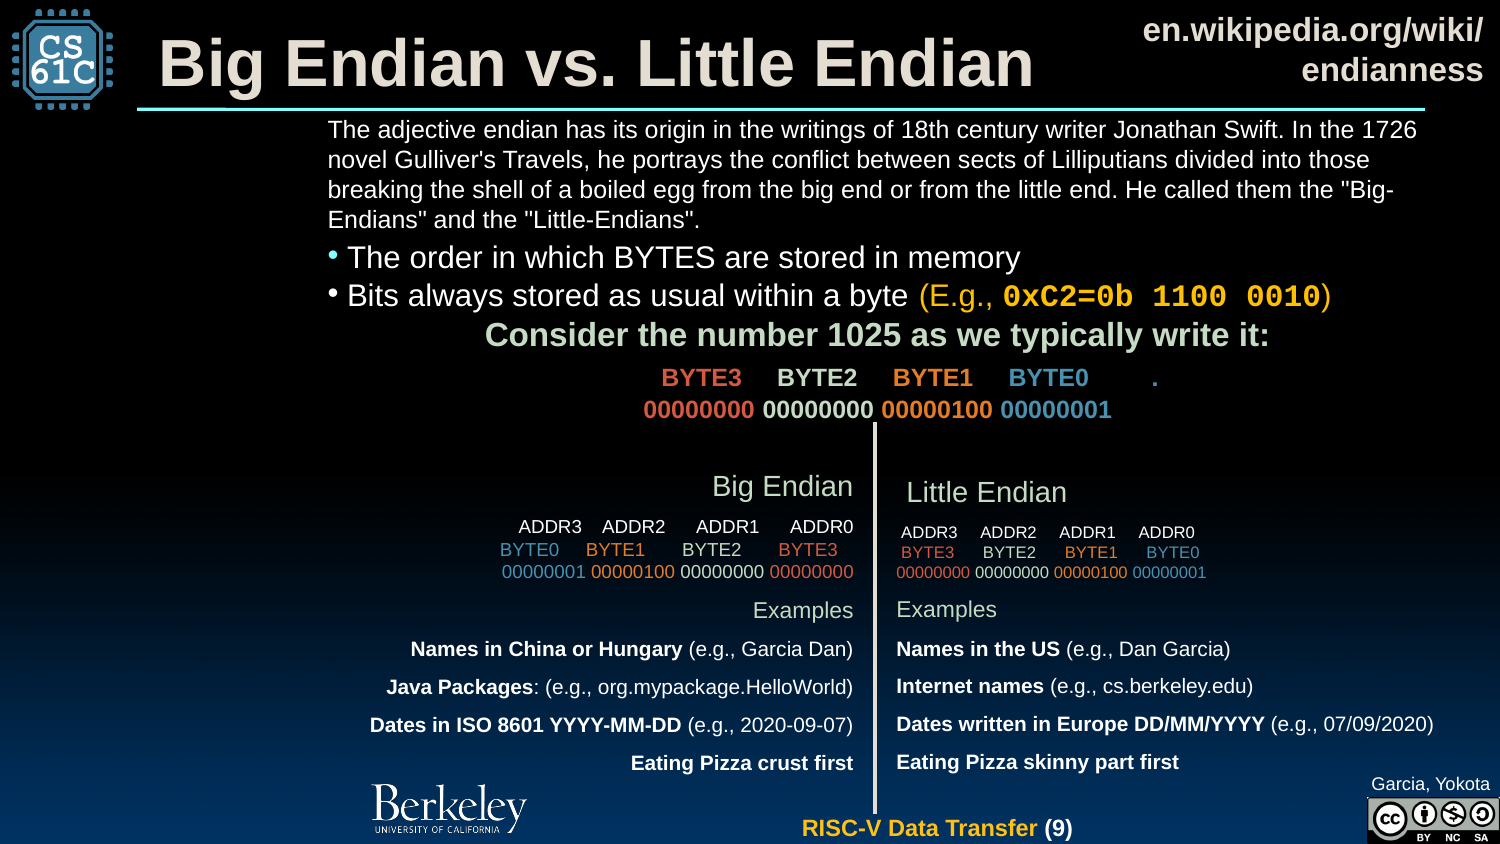

en.wikipedia.org/wiki/endianness
# Big Endian vs. Little Endian
The adjective endian has its origin in the writings of 18th century writer Jonathan Swift. In the 1726 novel Gulliver's Travels, he portrays the conflict between sects of Lilliputians divided into those breaking the shell of a boiled egg from the big end or from the little end. He called them the "Big-Endians" and the "Little-Endians".
 The order in which BYTES are stored in memory
 Bits always stored as usual within a byte (E.g., 0xC2=0b 1100 0010)
Consider the number 1025 as we typically write it:
       BYTE3     BYTE2     BYTE1     BYTE0         .
00000000 00000000 00000100 00000001
Big Endian
  ADDR3    ADDR2      ADDR1      ADDR0
    BYTE0     BYTE1       BYTE2       BYTE3
00000001 00000100 00000000 00000000
Examples
Names in China or Hungary (e.g., Garcia Dan)
Java Packages: (e.g., org.mypackage.HelloWorld)
Dates in ISO 8601 YYYY-MM-DD (e.g., 2020-09-07)
Eating Pizza crust first

Little Endian
 ADDR3     ADDR2     ADDR1     ADDR0
 BYTE3      BYTE2      BYTE1      BYTE0
00000000 00000000 00000100 00000001
Examples
Names in the US (e.g., Dan Garcia)
Internet names (e.g., cs.berkeley.edu)
Dates written in Europe DD/MM/YYYY (e.g., 07/09/2020)
Eating Pizza skinny part first